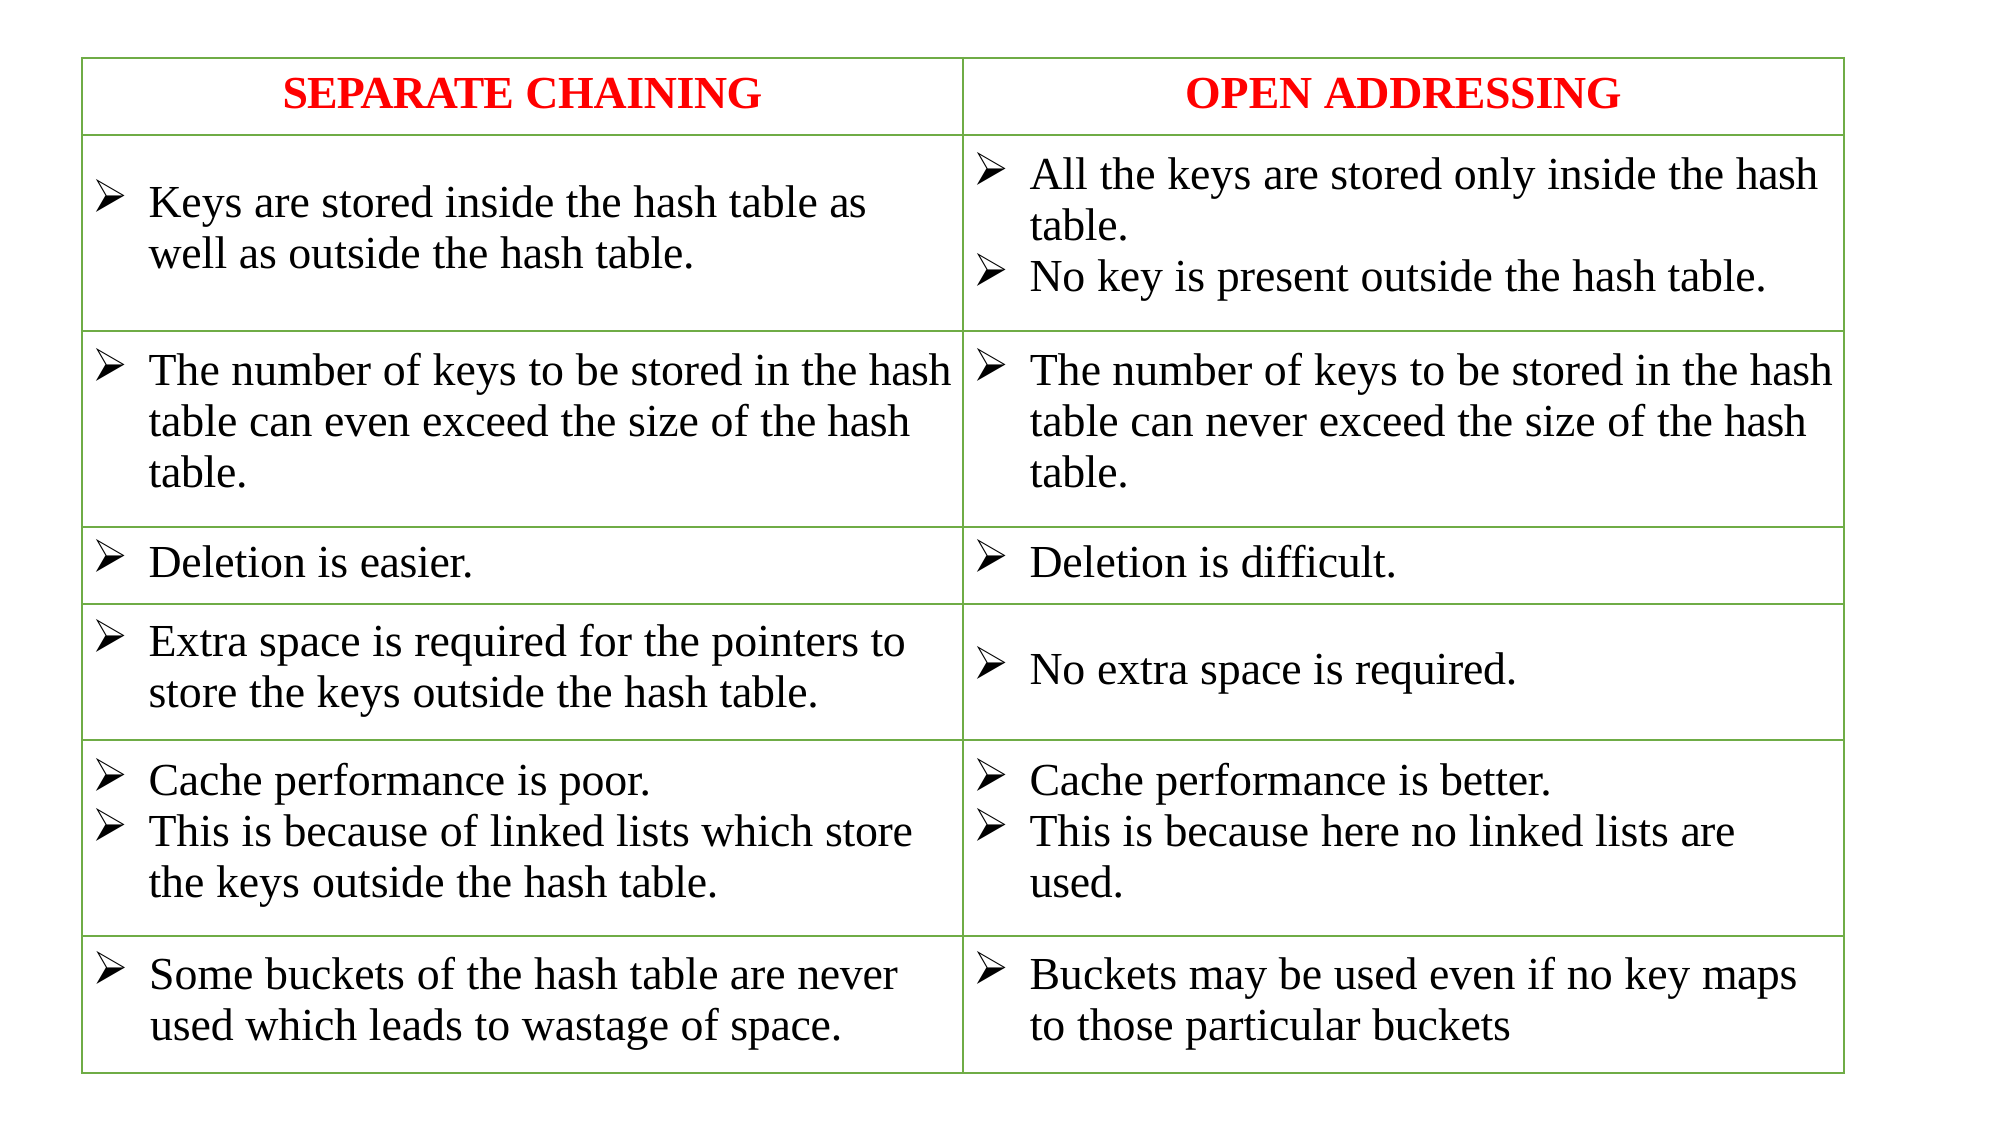

| SEPARATE CHAINING | OPEN ADDRESSING |
| --- | --- |
| Keys are stored inside the hash table as well as outside the hash table. | All the keys are stored only inside the hash table. No key is present outside the hash table. |
| The number of keys to be stored in the hash table can even exceed the size of the hash table. | The number of keys to be stored in the hash table can never exceed the size of the hash table. |
| Deletion is easier. | Deletion is difficult. |
| Extra space is required for the pointers to store the keys outside the hash table. | No extra space is required. |
| Cache performance is poor. This is because of linked lists which store the keys outside the hash table. | Cache performance is better. This is because here no linked lists are used. |
| Some buckets of the hash table are never used which leads to wastage of space. | Buckets may be used even if no key maps to those particular buckets |